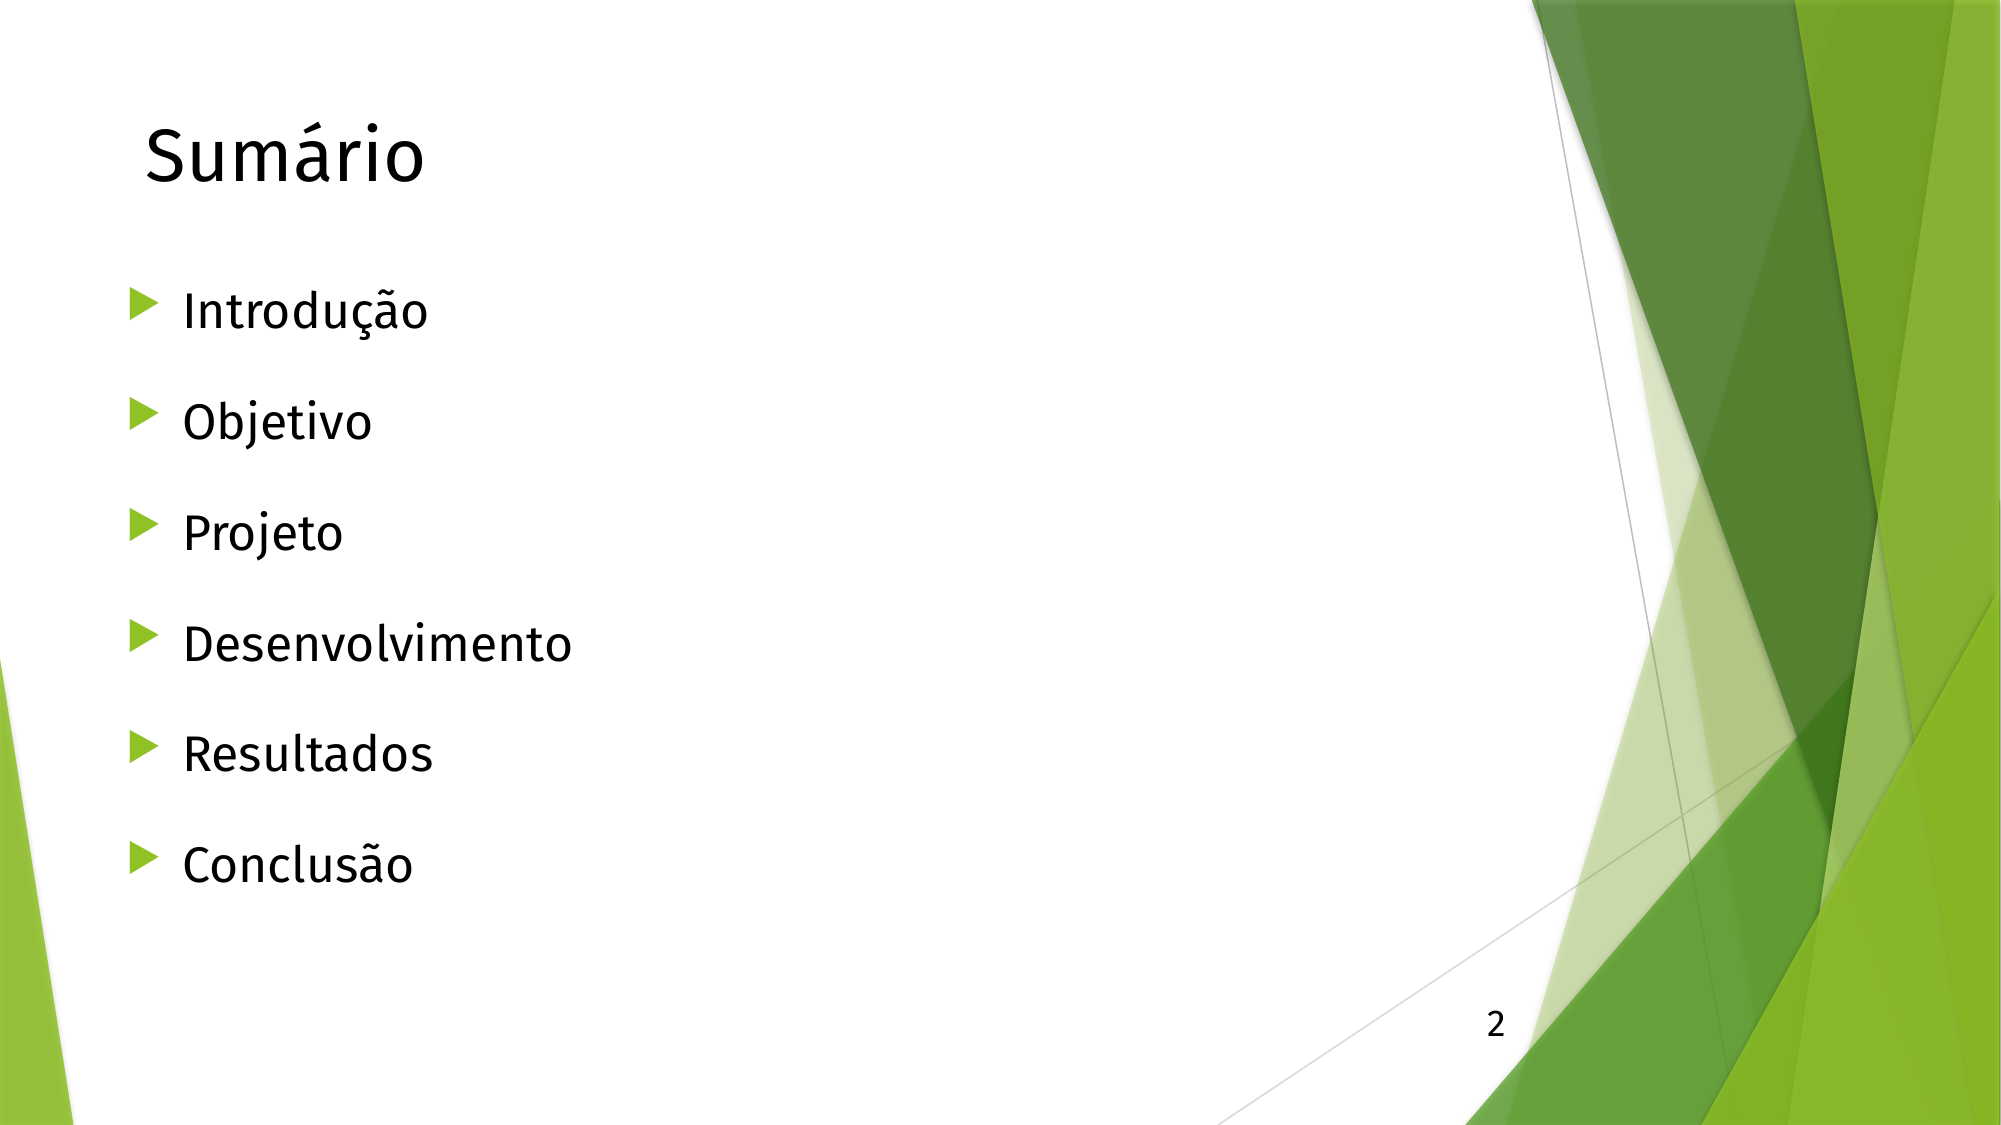

# Sumário
Introdução
Objetivo
Projeto
Desenvolvimento
Resultados
Conclusão

2